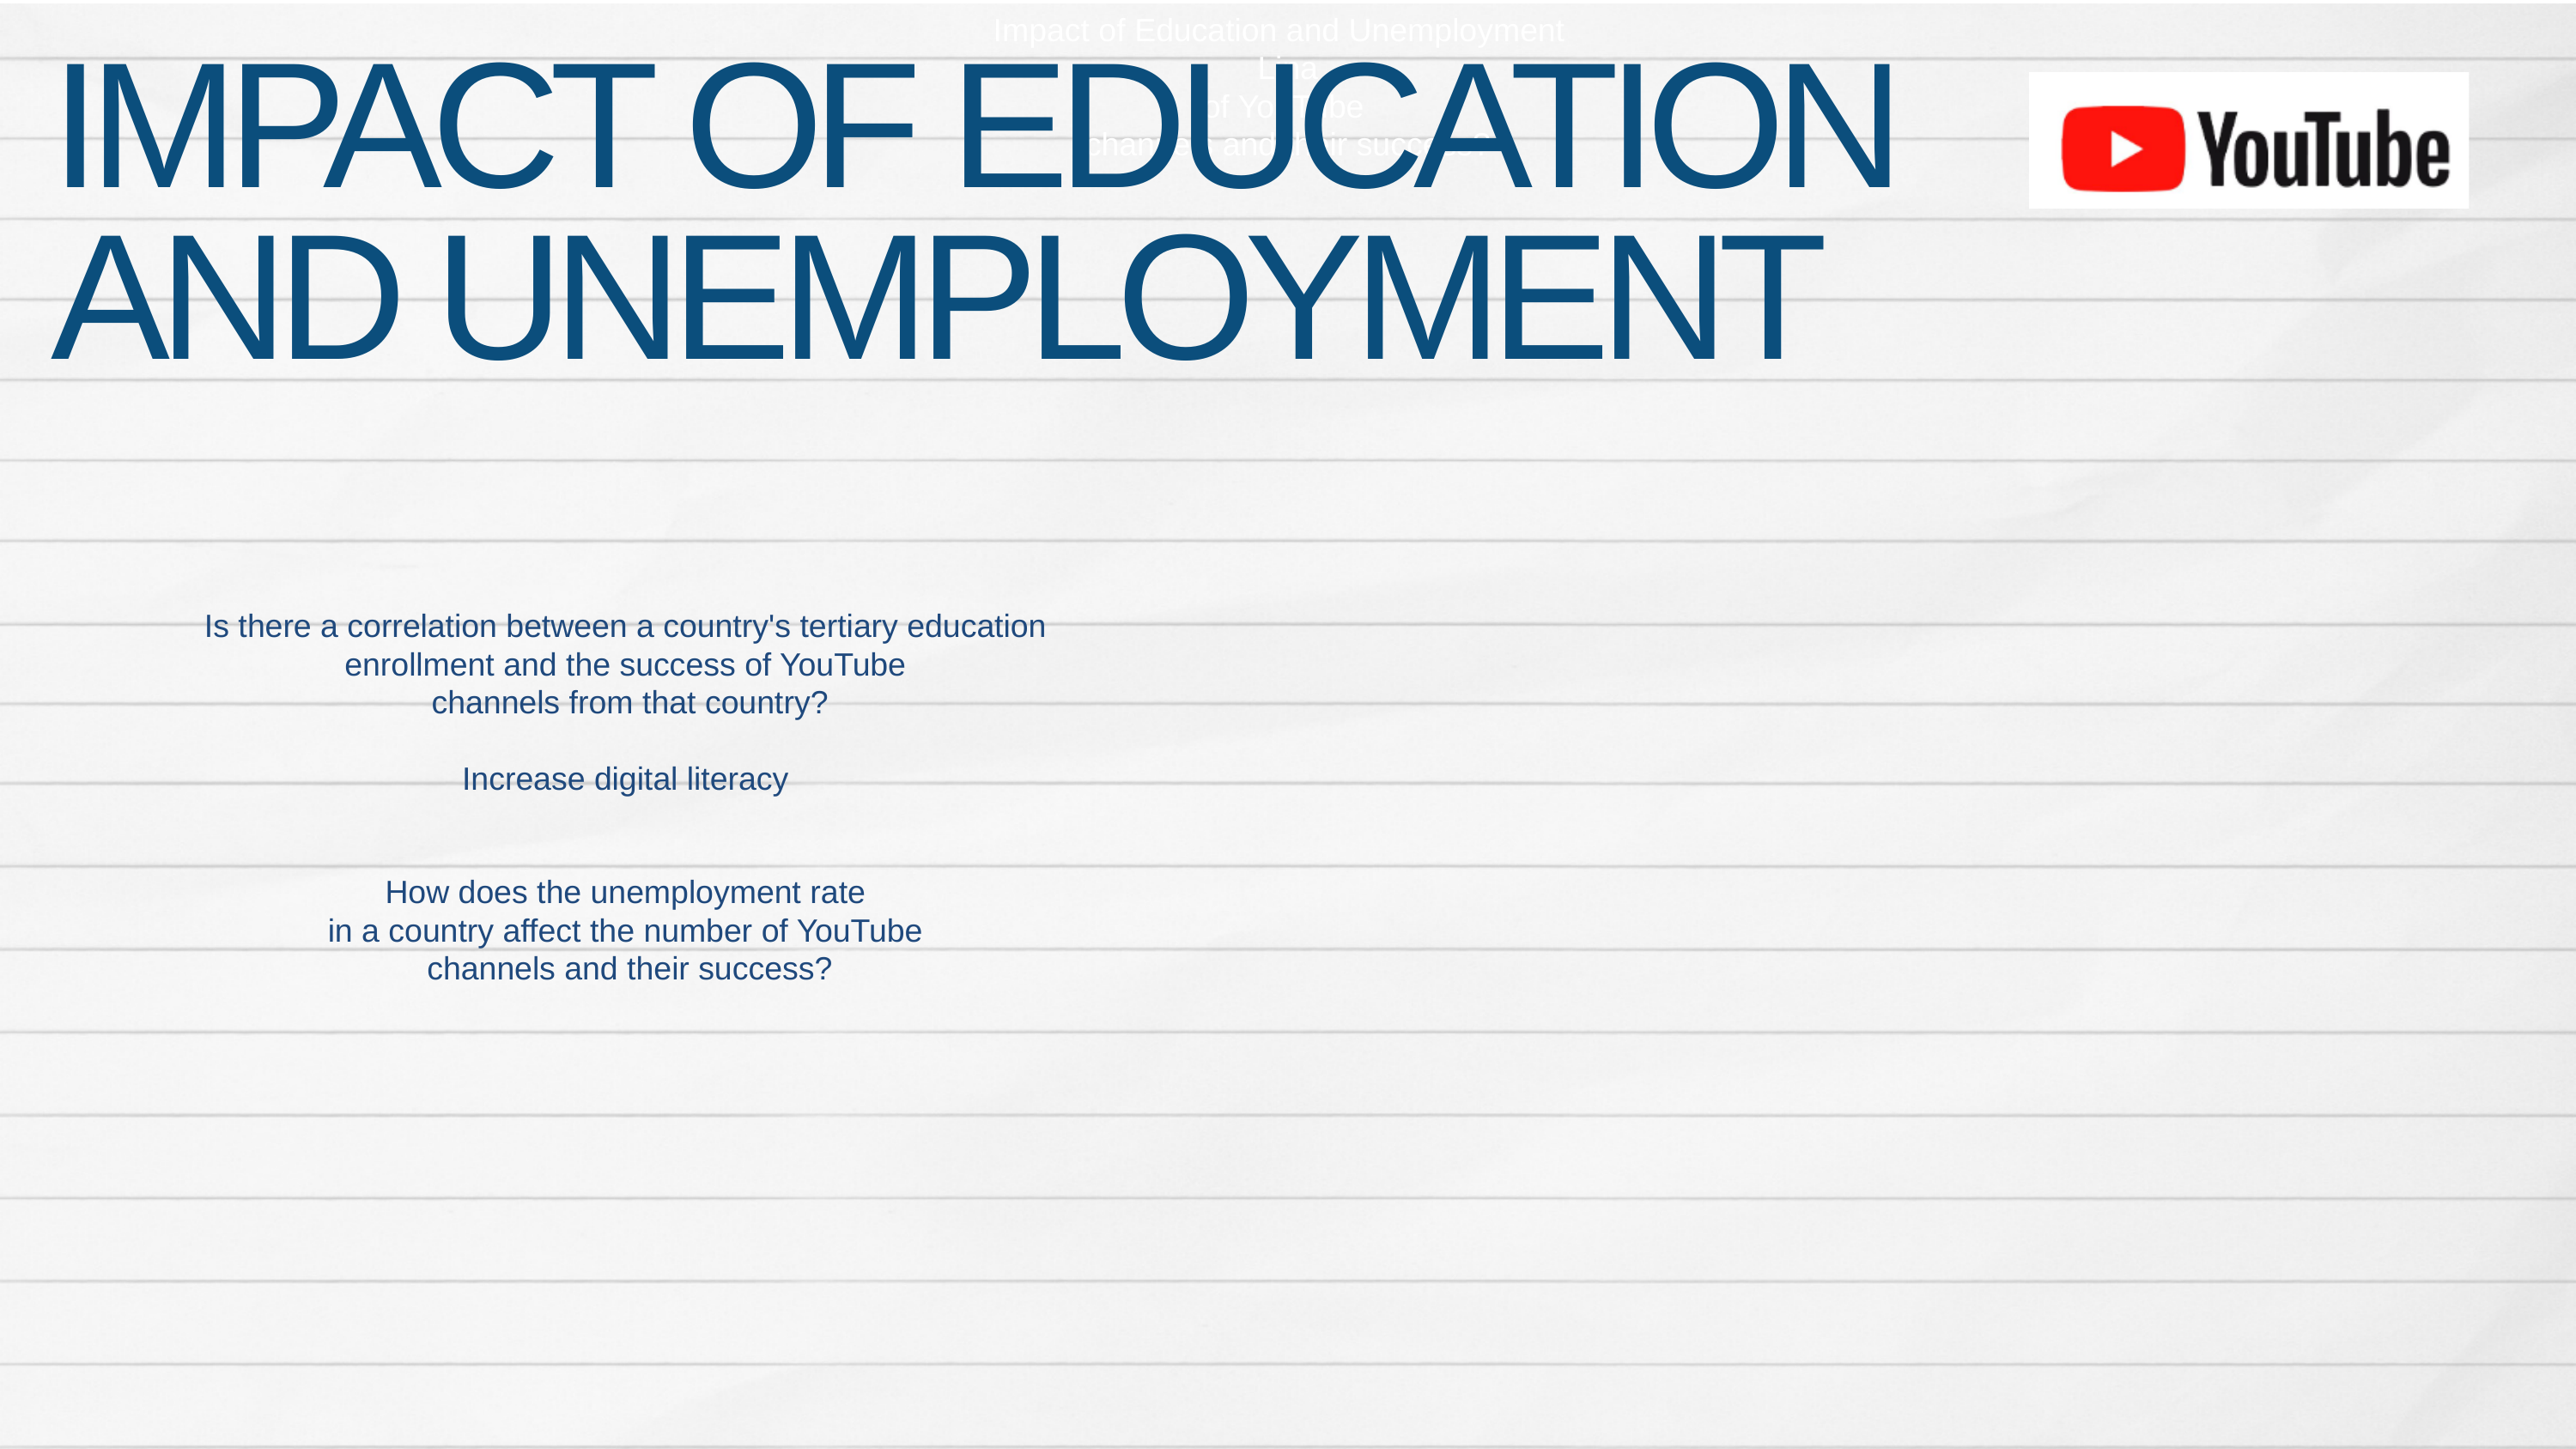

Impact of Education and Unemployment
Lina
of YouTube
channels and their success?
IMPACT OF EDUCATION AND UNEMPLOYMENT

Is there a correlation between a country's tertiary education
enrollment and the success of YouTube
channels from that country?

Increase digital literacy

How does the unemployment rate
in a country affect the number of YouTube
channels and their success?